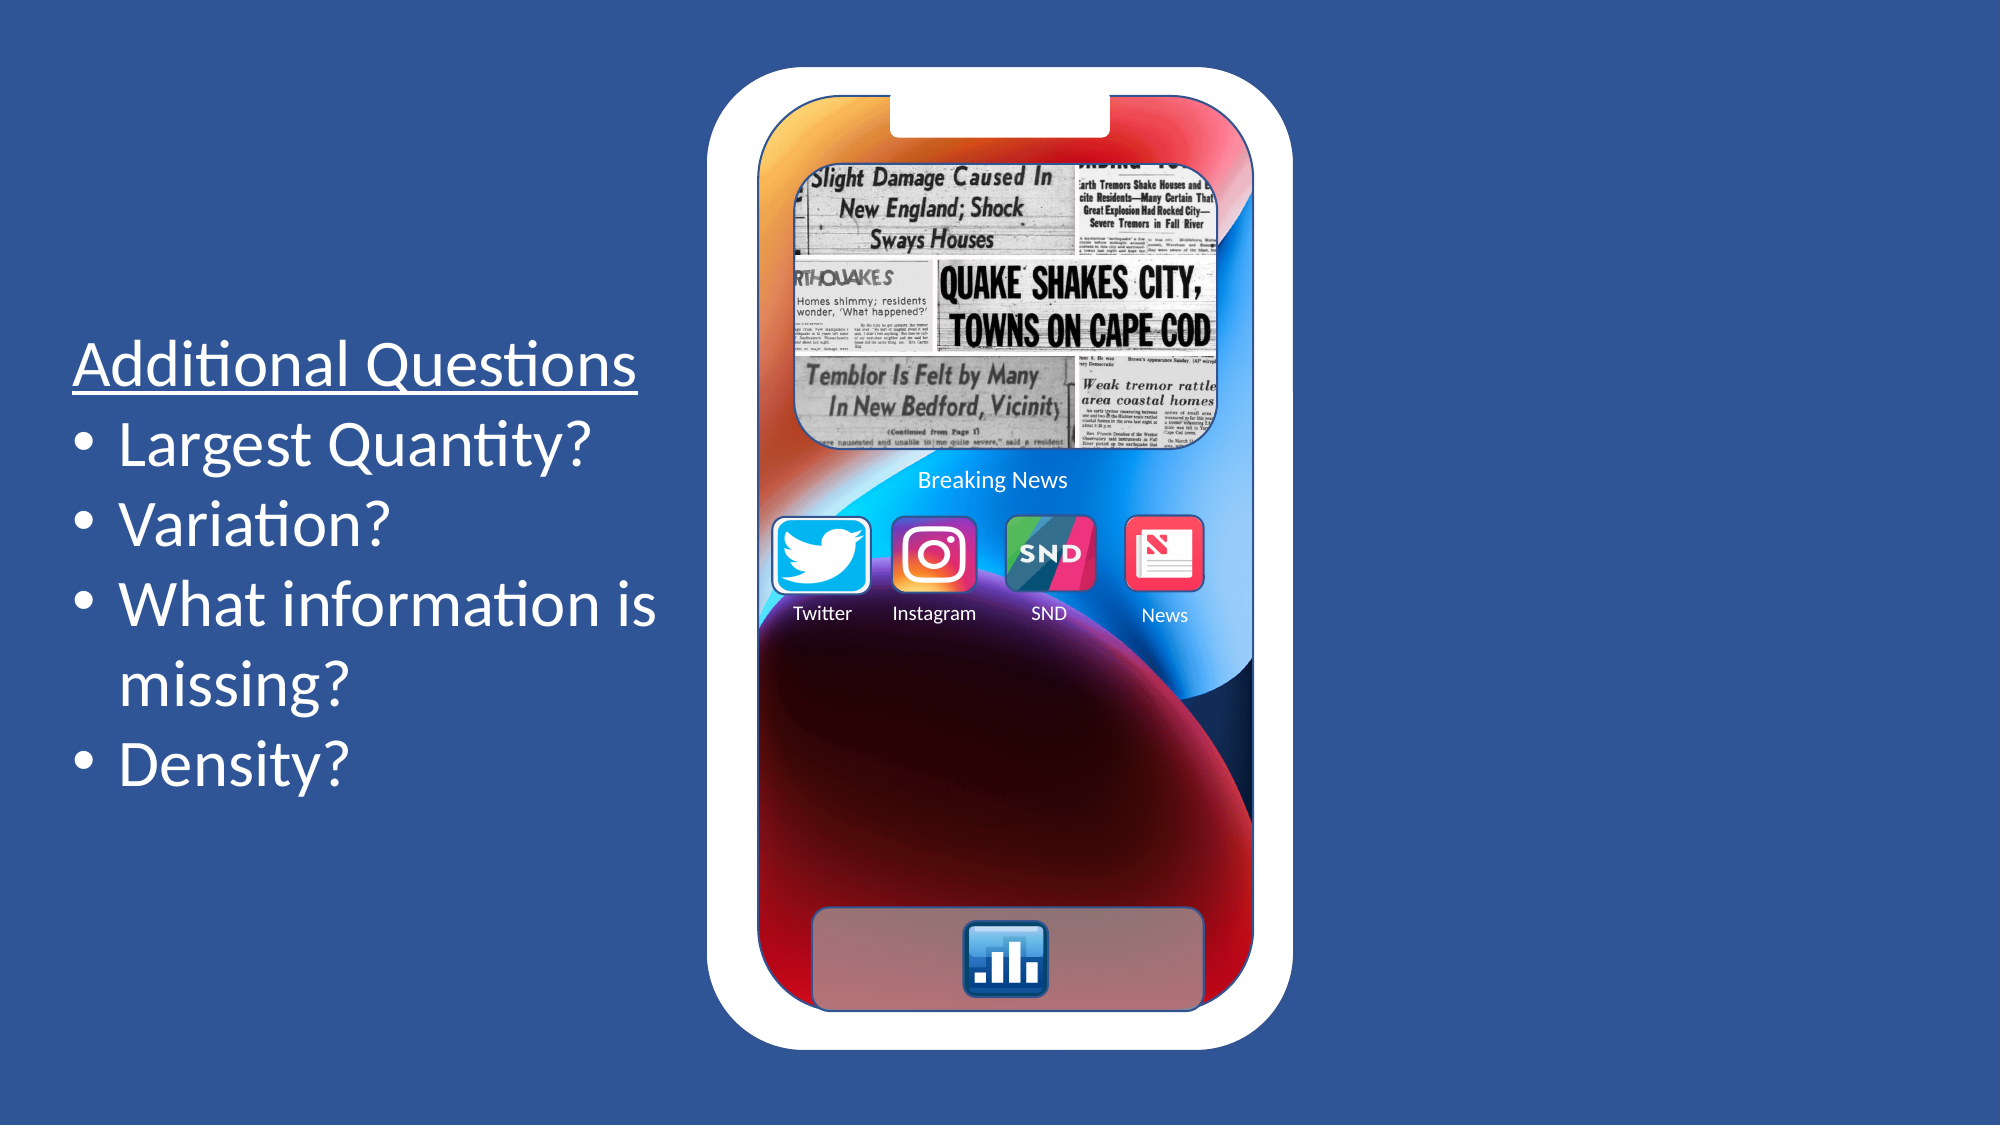

Breaking News

Twitter
Instagram
SND
News

Additional Questions
Largest Quantity?
Variation?
What information is missing?
Density?
How useful is social media in summarizing important developments during crises?